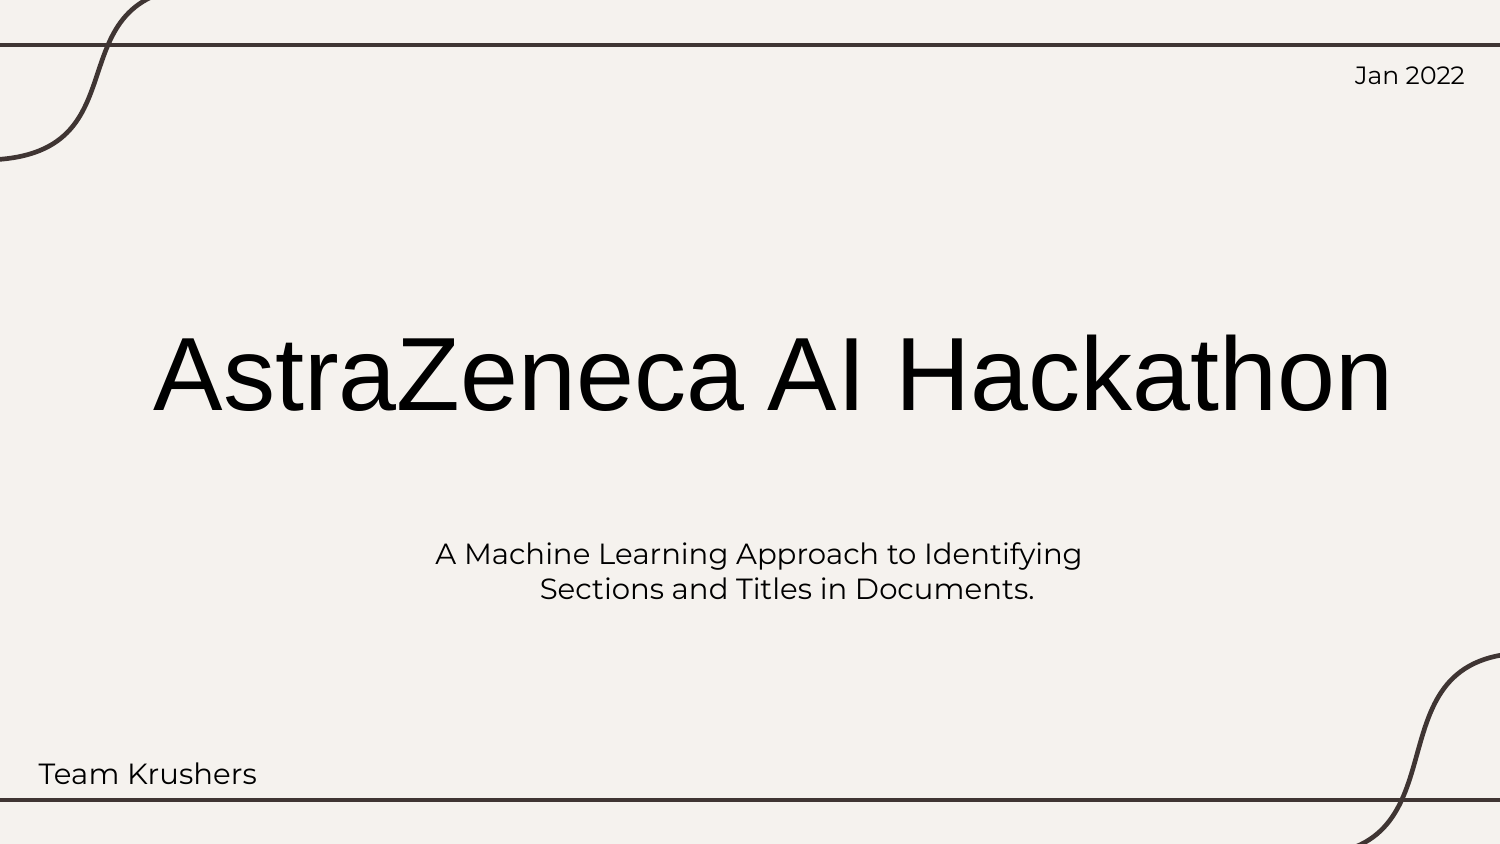

Jan 2022
# AstraZeneca AI Hackathon
A Machine Learning Approach to Identifying Sections and Titles in Documents.
Team Krushers